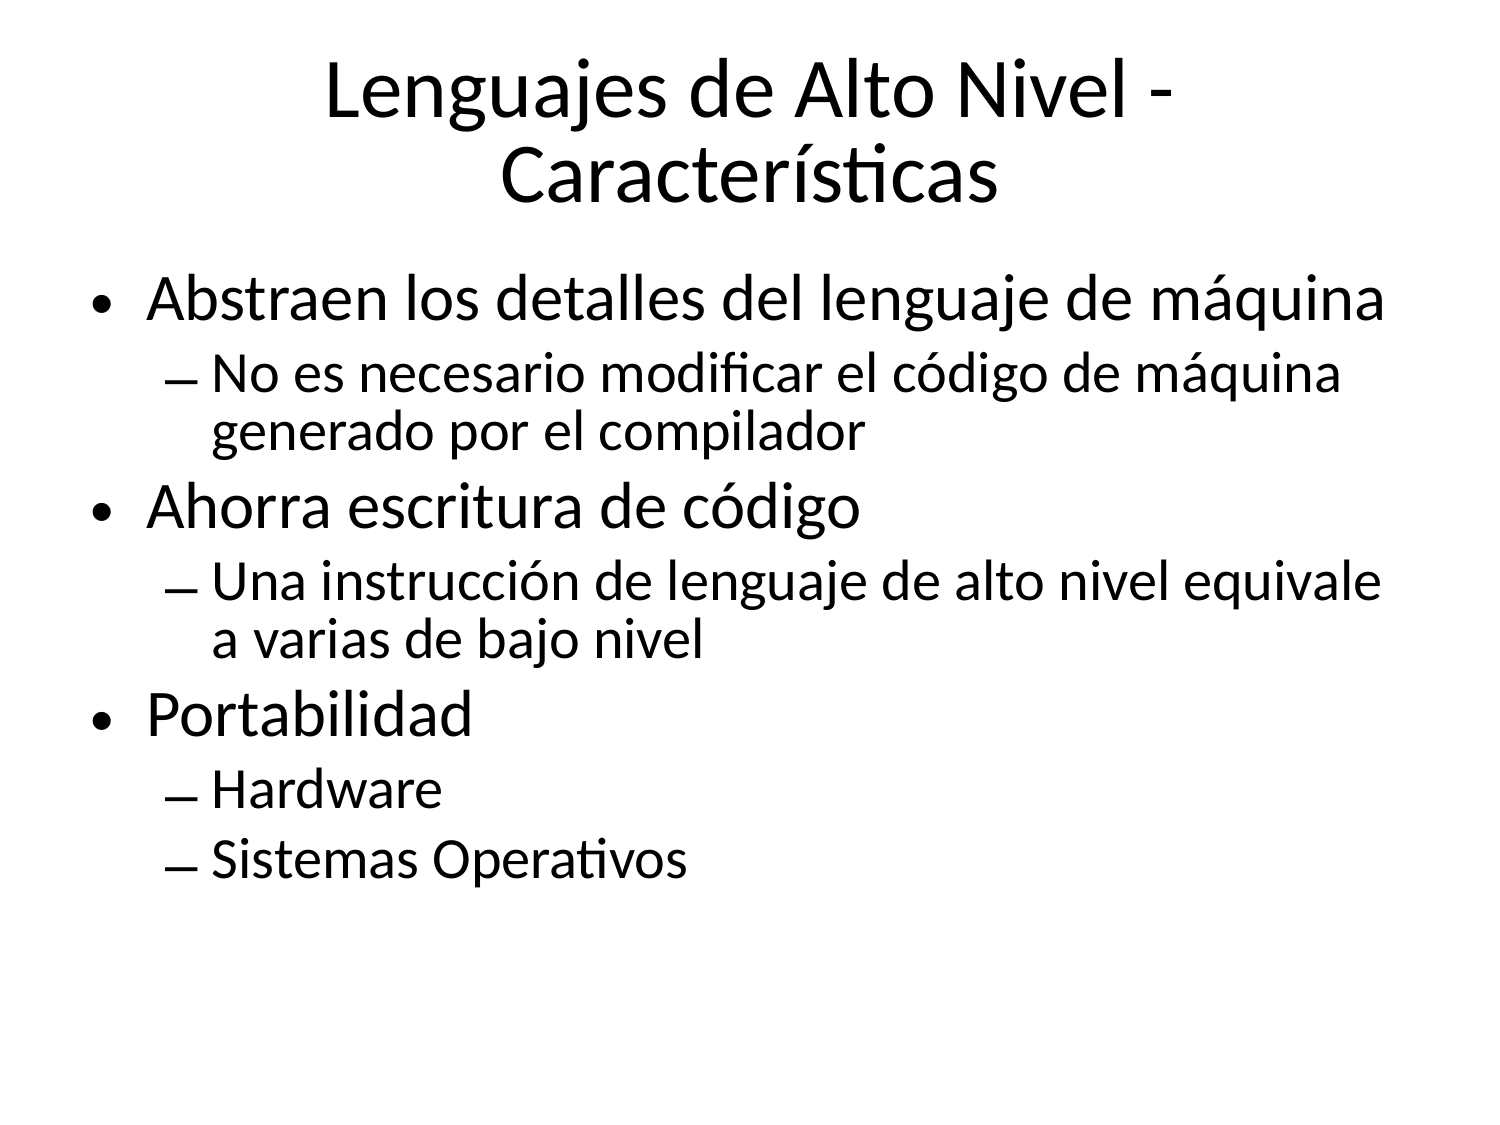

# Lenguajes de Alto Nivel - Características
Abstraen los detalles del lenguaje de máquina
No es necesario modificar el código de máquina generado por el compilador
Ahorra escritura de código
Una instrucción de lenguaje de alto nivel equivale a varias de bajo nivel
Portabilidad
Hardware
Sistemas Operativos